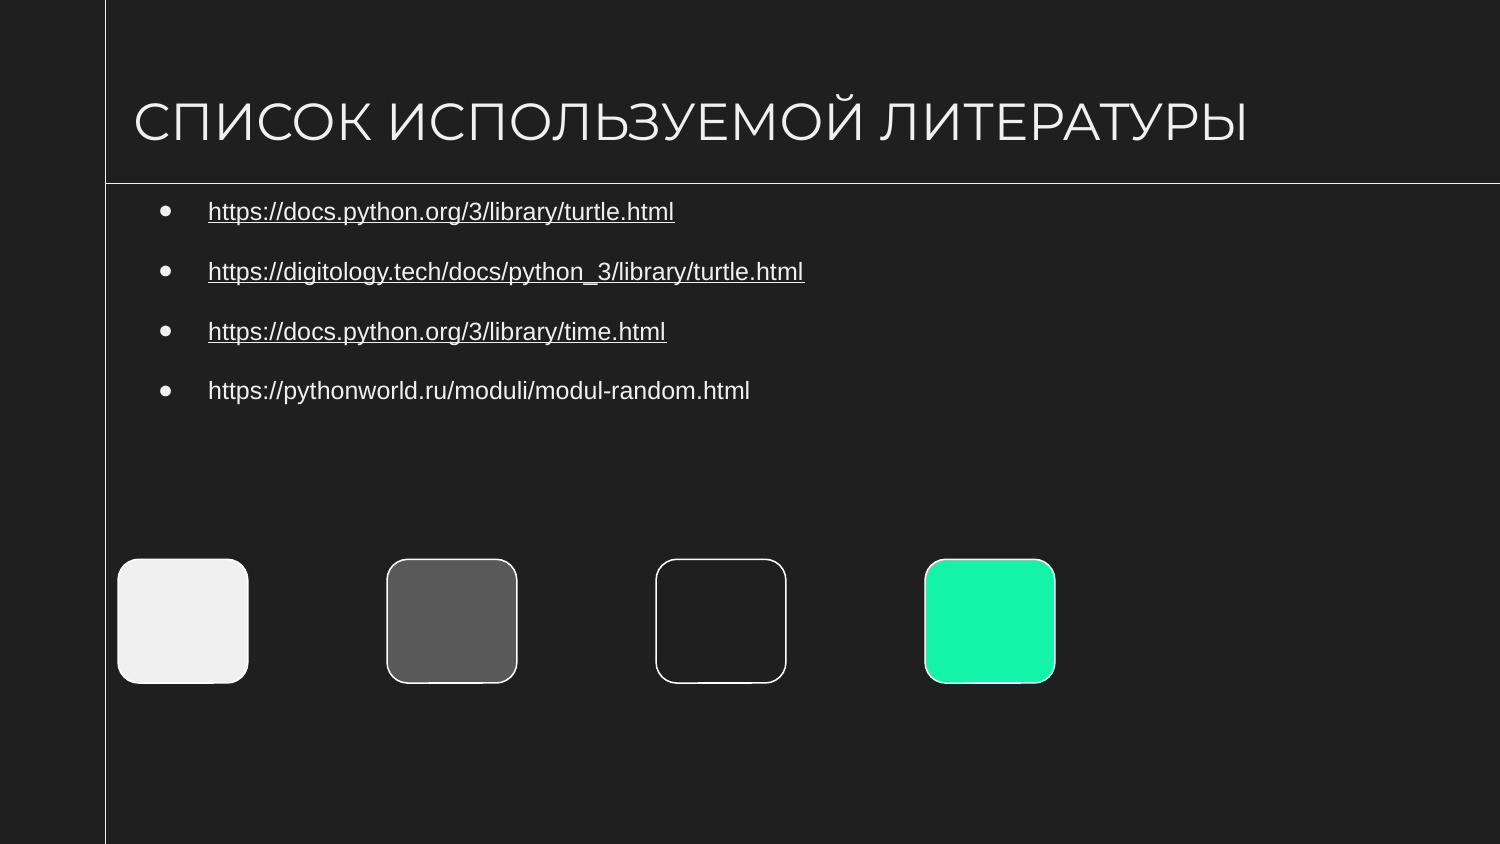

# СПИСОК ИСПОЛЬЗУЕМОЙ ЛИТЕРАТУРЫ
https://docs.python.org/3/library/turtle.html

https://digitology.tech/docs/python_3/library/turtle.html

https://docs.python.org/3/library/time.html

https://pythonworld.ru/moduli/modul-random.html